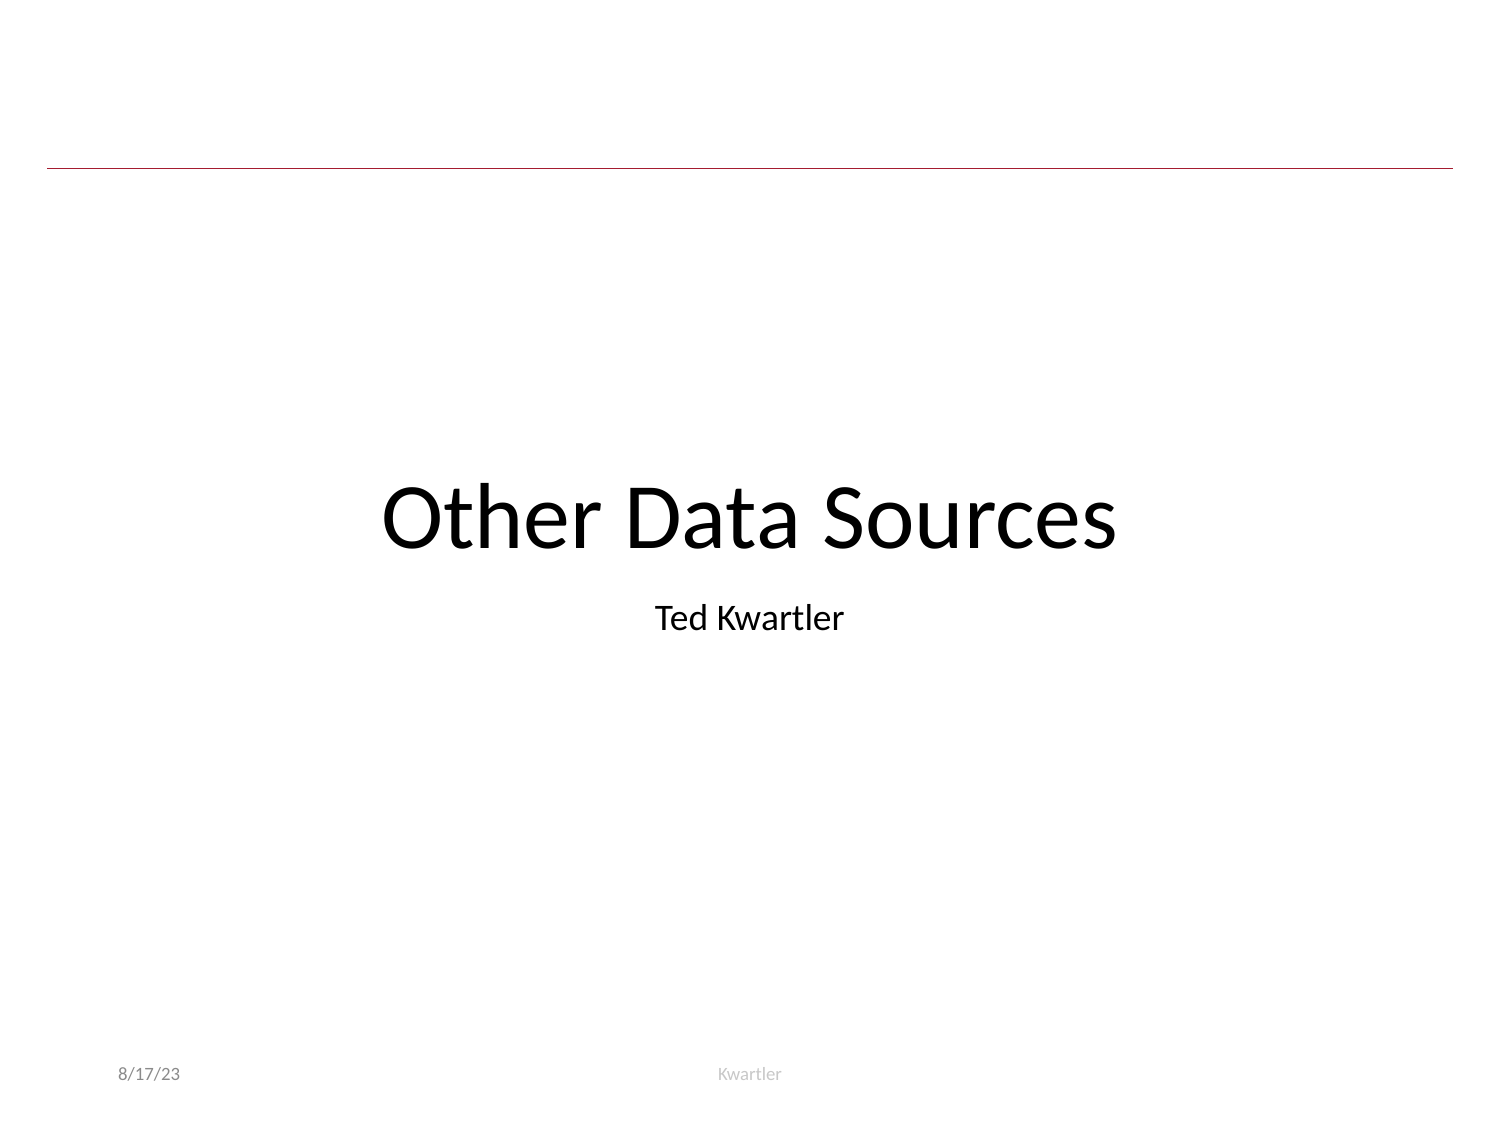

# Other Data Sources
Ted Kwartler
8/17/23
Kwartler